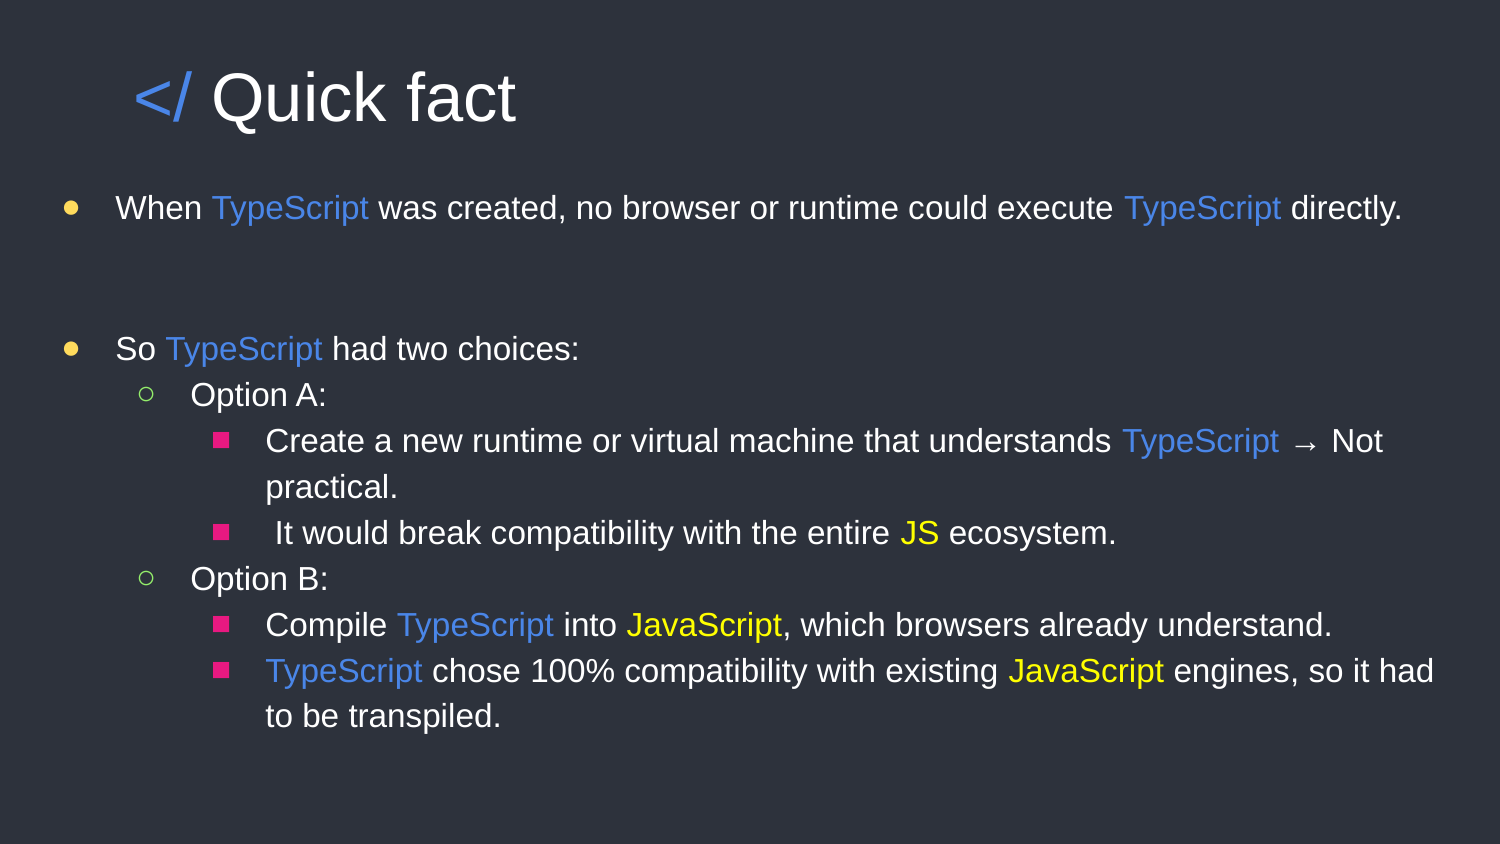

# </ Quick fact
When TypeScript was created, no browser or runtime could execute TypeScript directly.

So TypeScript had two choices:
Option A:
Create a new runtime or virtual machine that understands TypeScript → Not practical.
 It would break compatibility with the entire JS ecosystem.
Option B:
Compile TypeScript into JavaScript, which browsers already understand.
TypeScript chose 100% compatibility with existing JavaScript engines, so it had to be transpiled.